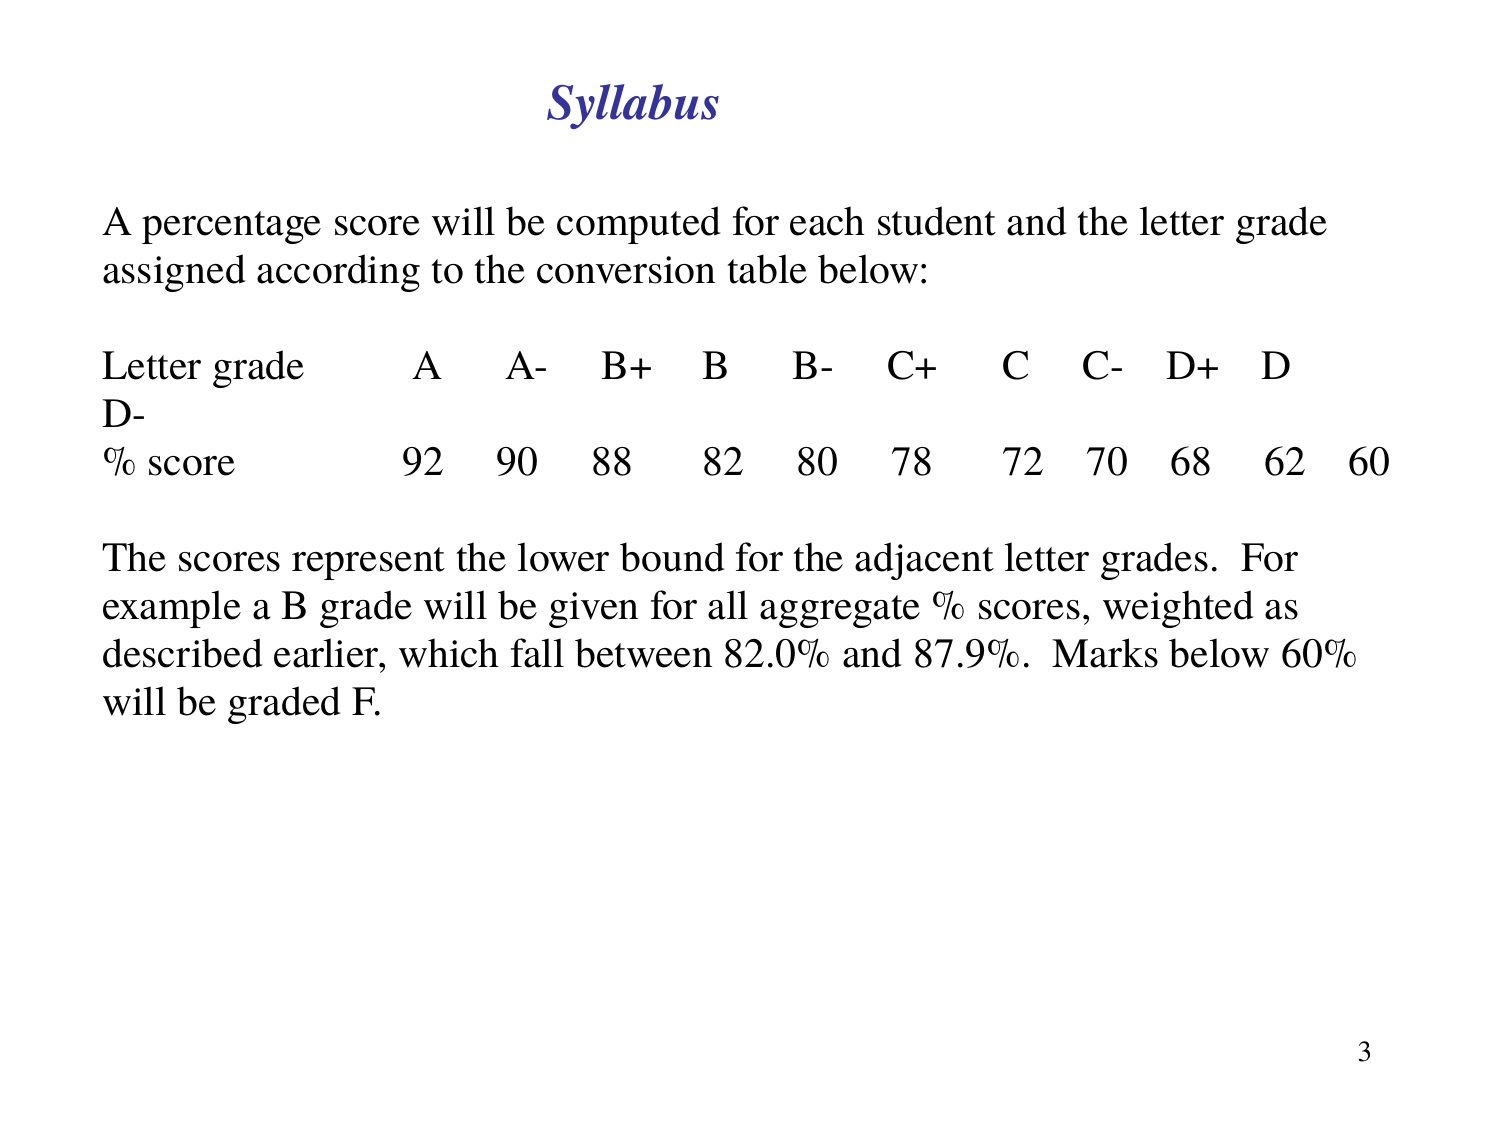

Syllabus
A percentage score will be computed for each student and the letter grade assigned according to the conversion table below:

Letter grade	 A      A-     B+	B      B-     C+	C     C-    D+    D      D-
% score		92     90     88	82     80     78	72    70    68     62    60

The scores represent the lower bound for the adjacent letter grades.  For example a B grade will be given for all aggregate % scores, weighted as described earlier, which fall between 82.0% and 87.9%.  Marks below 60% will be graded F.

3